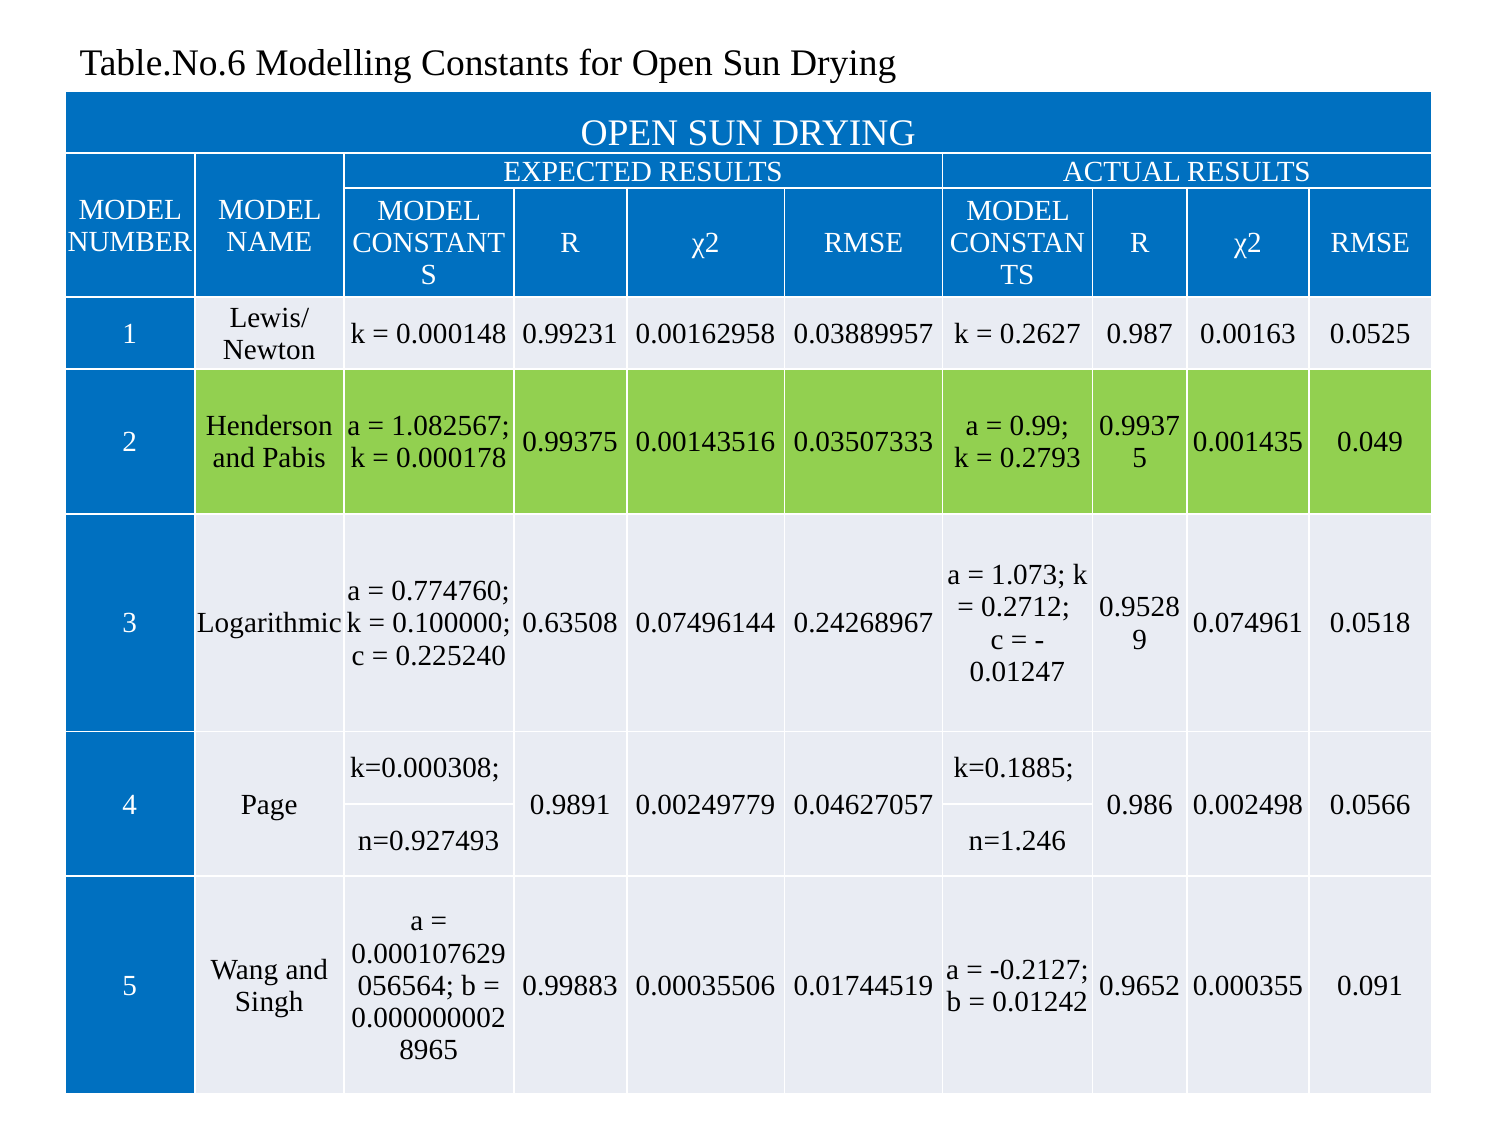

Table.No.6 Modelling Constants for Open Sun Drying
| OPEN SUN DRYING |  |  |  |  |  |  |  |  |  |
| --- | --- | --- | --- | --- | --- | --- | --- | --- | --- |
| MODEL NUMBER | MODEL NAME | EXPECTED RESULTS |  |  |  | ACTUAL RESULTS |  |  |  |
|  |  | MODEL CONSTANTS | R | χ2 | RMSE | MODEL CONSTANTS | R | χ2 | RMSE |
| 1 | Lewis/Newton | k = 0.000148 | 0.99231 | 0.00162958 | 0.03889957 | k = 0.2627 | 0.987 | 0.00163 | 0.0525 |
| 2 | Henderson and Pabis | a = 1.082567; k = 0.000178 | 0.99375 | 0.00143516 | 0.03507333 | a = 0.99; k = 0.2793 | 0.99375 | 0.001435 | 0.049 |
| 3 | Logarithmic | a = 0.774760; k = 0.100000; c = 0.225240 | 0.63508 | 0.07496144 | 0.24268967 | a = 1.073; k = 0.2712; c = -0.01247 | 0.95289 | 0.074961 | 0.0518 |
| 4 | Page | k=0.000308; | 0.9891 | 0.00249779 | 0.04627057 | k=0.1885; | 0.986 | 0.002498 | 0.0566 |
|  |  | n=0.927493 |  |  |  | n=1.246 |  |  |  |
| 5 | Wang and Singh | a = 0.000107629056564; b = 0.0000000028965 | 0.99883 | 0.00035506 | 0.01744519 | a = -0.2127; b = 0.01242 | 0.9652 | 0.000355 | 0.091 |